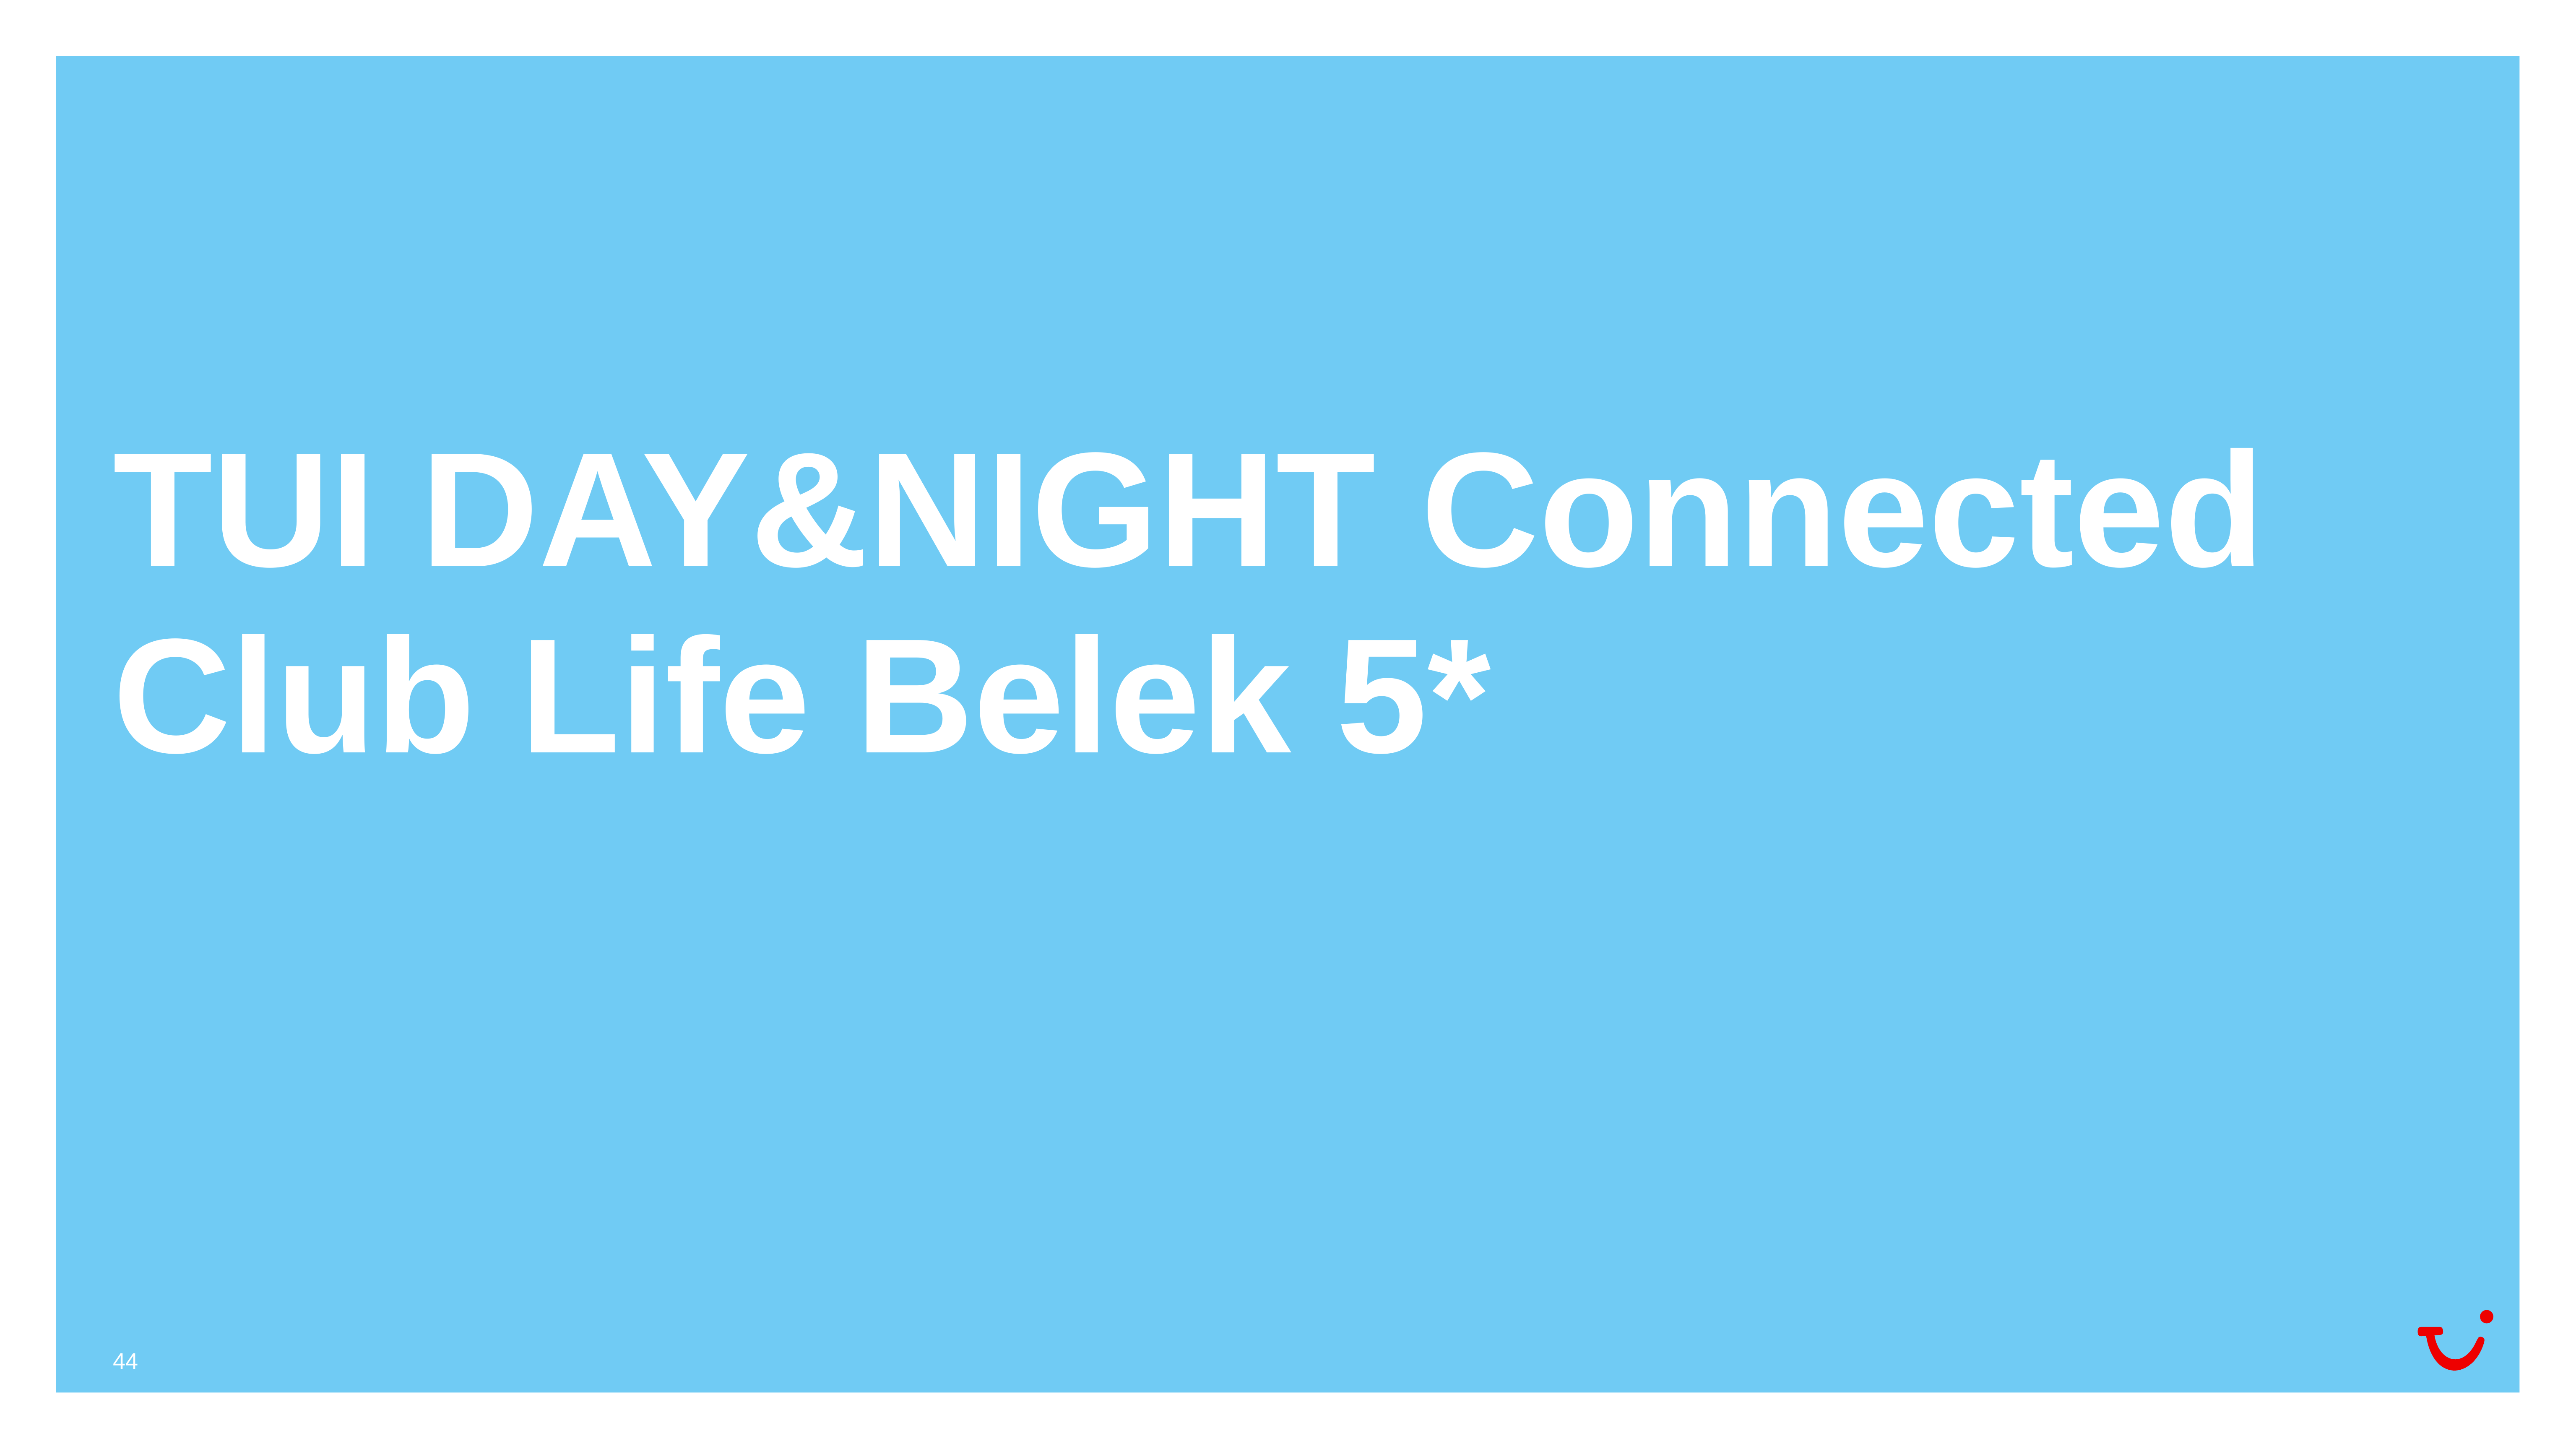

# TUI DAY&NIGHT Connected Club Life Belek 5*
44